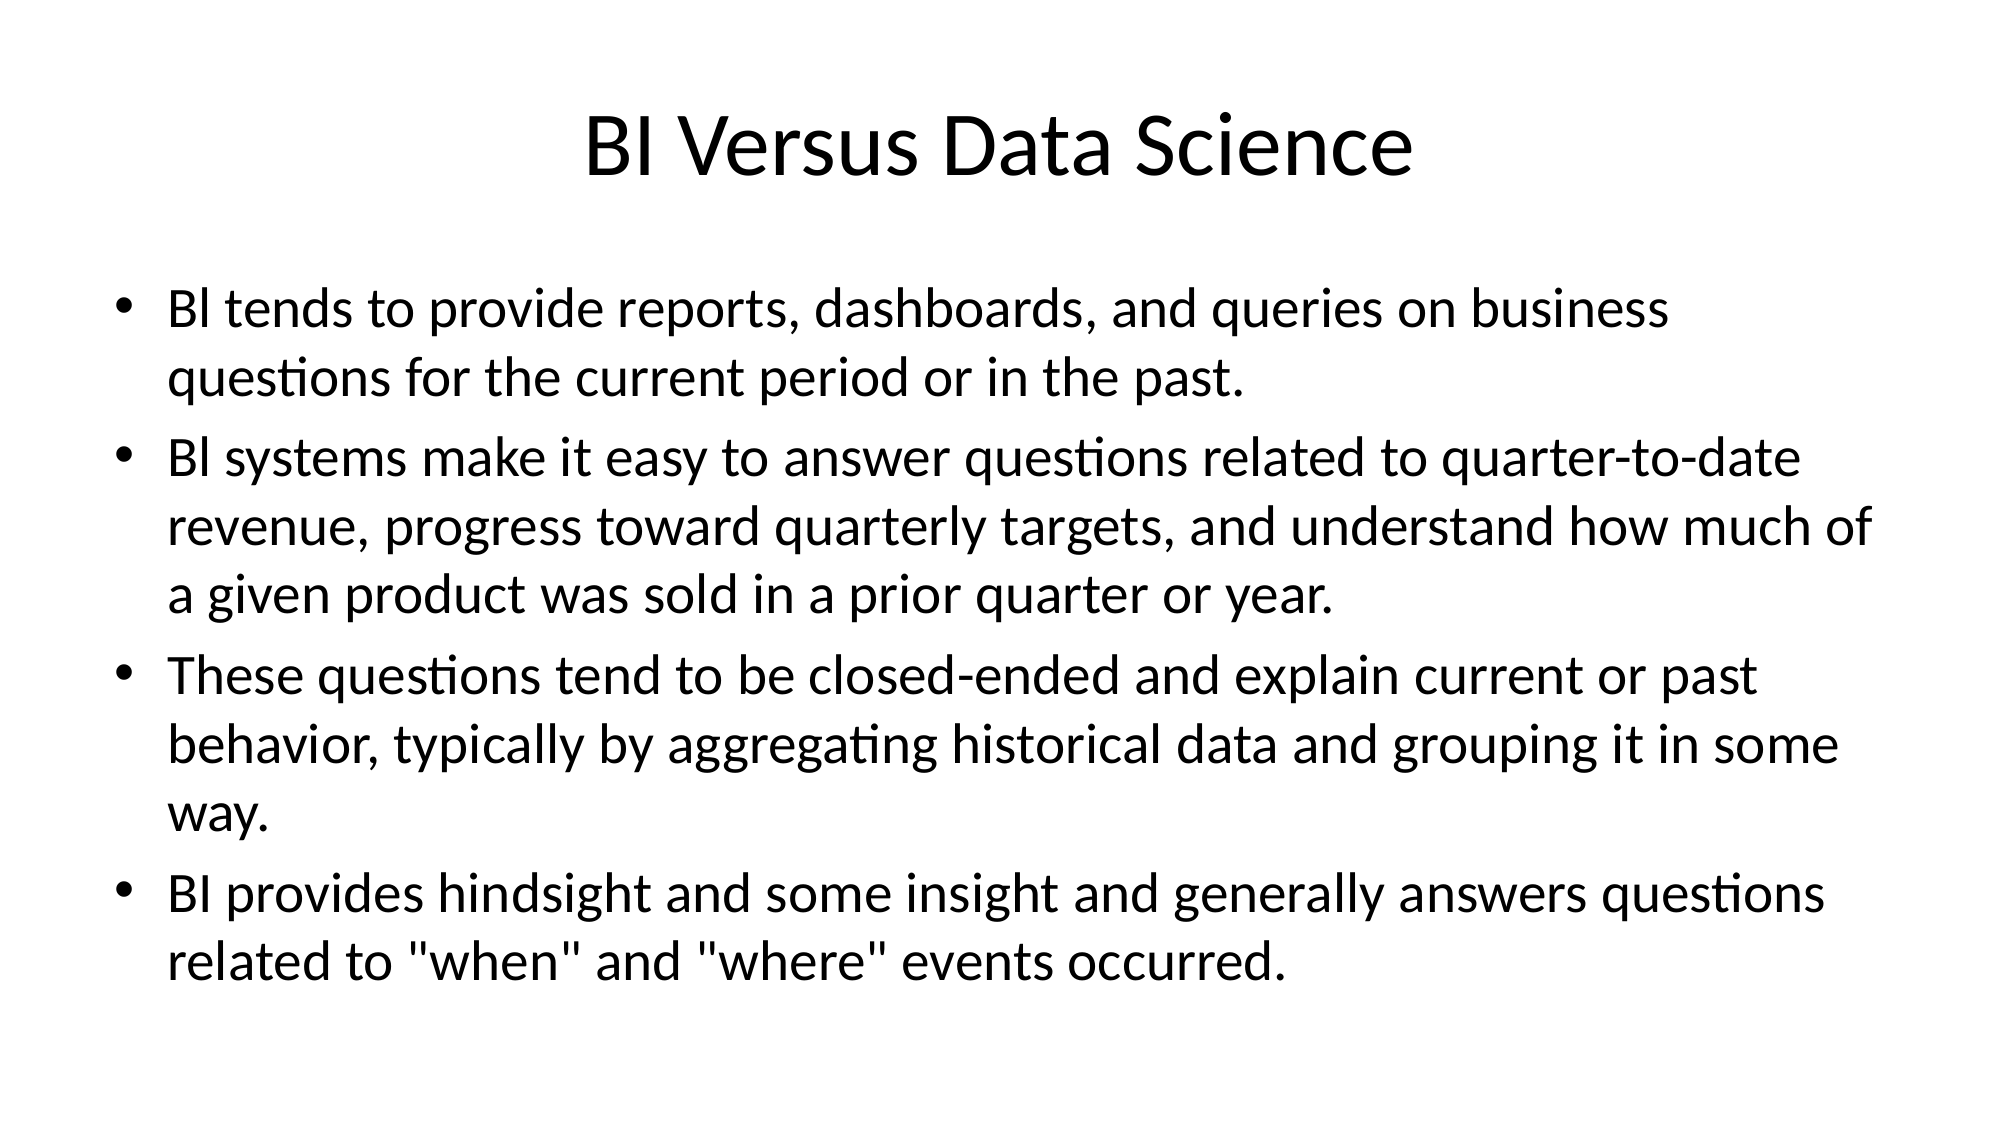

# BI Versus Data Science
Bl tends to provide reports, dashboards, and queries on business questions for the current period or in the past.
Bl systems make it easy to answer questions related to quarter-to-date revenue, progress toward quarterly targets, and understand how much of a given product was sold in a prior quarter or year.
These questions tend to be closed-ended and explain current or past behavior, typically by aggregating historical data and grouping it in some way.
BI provides hindsight and some insight and generally answers questions related to "when" and "where" events occurred.